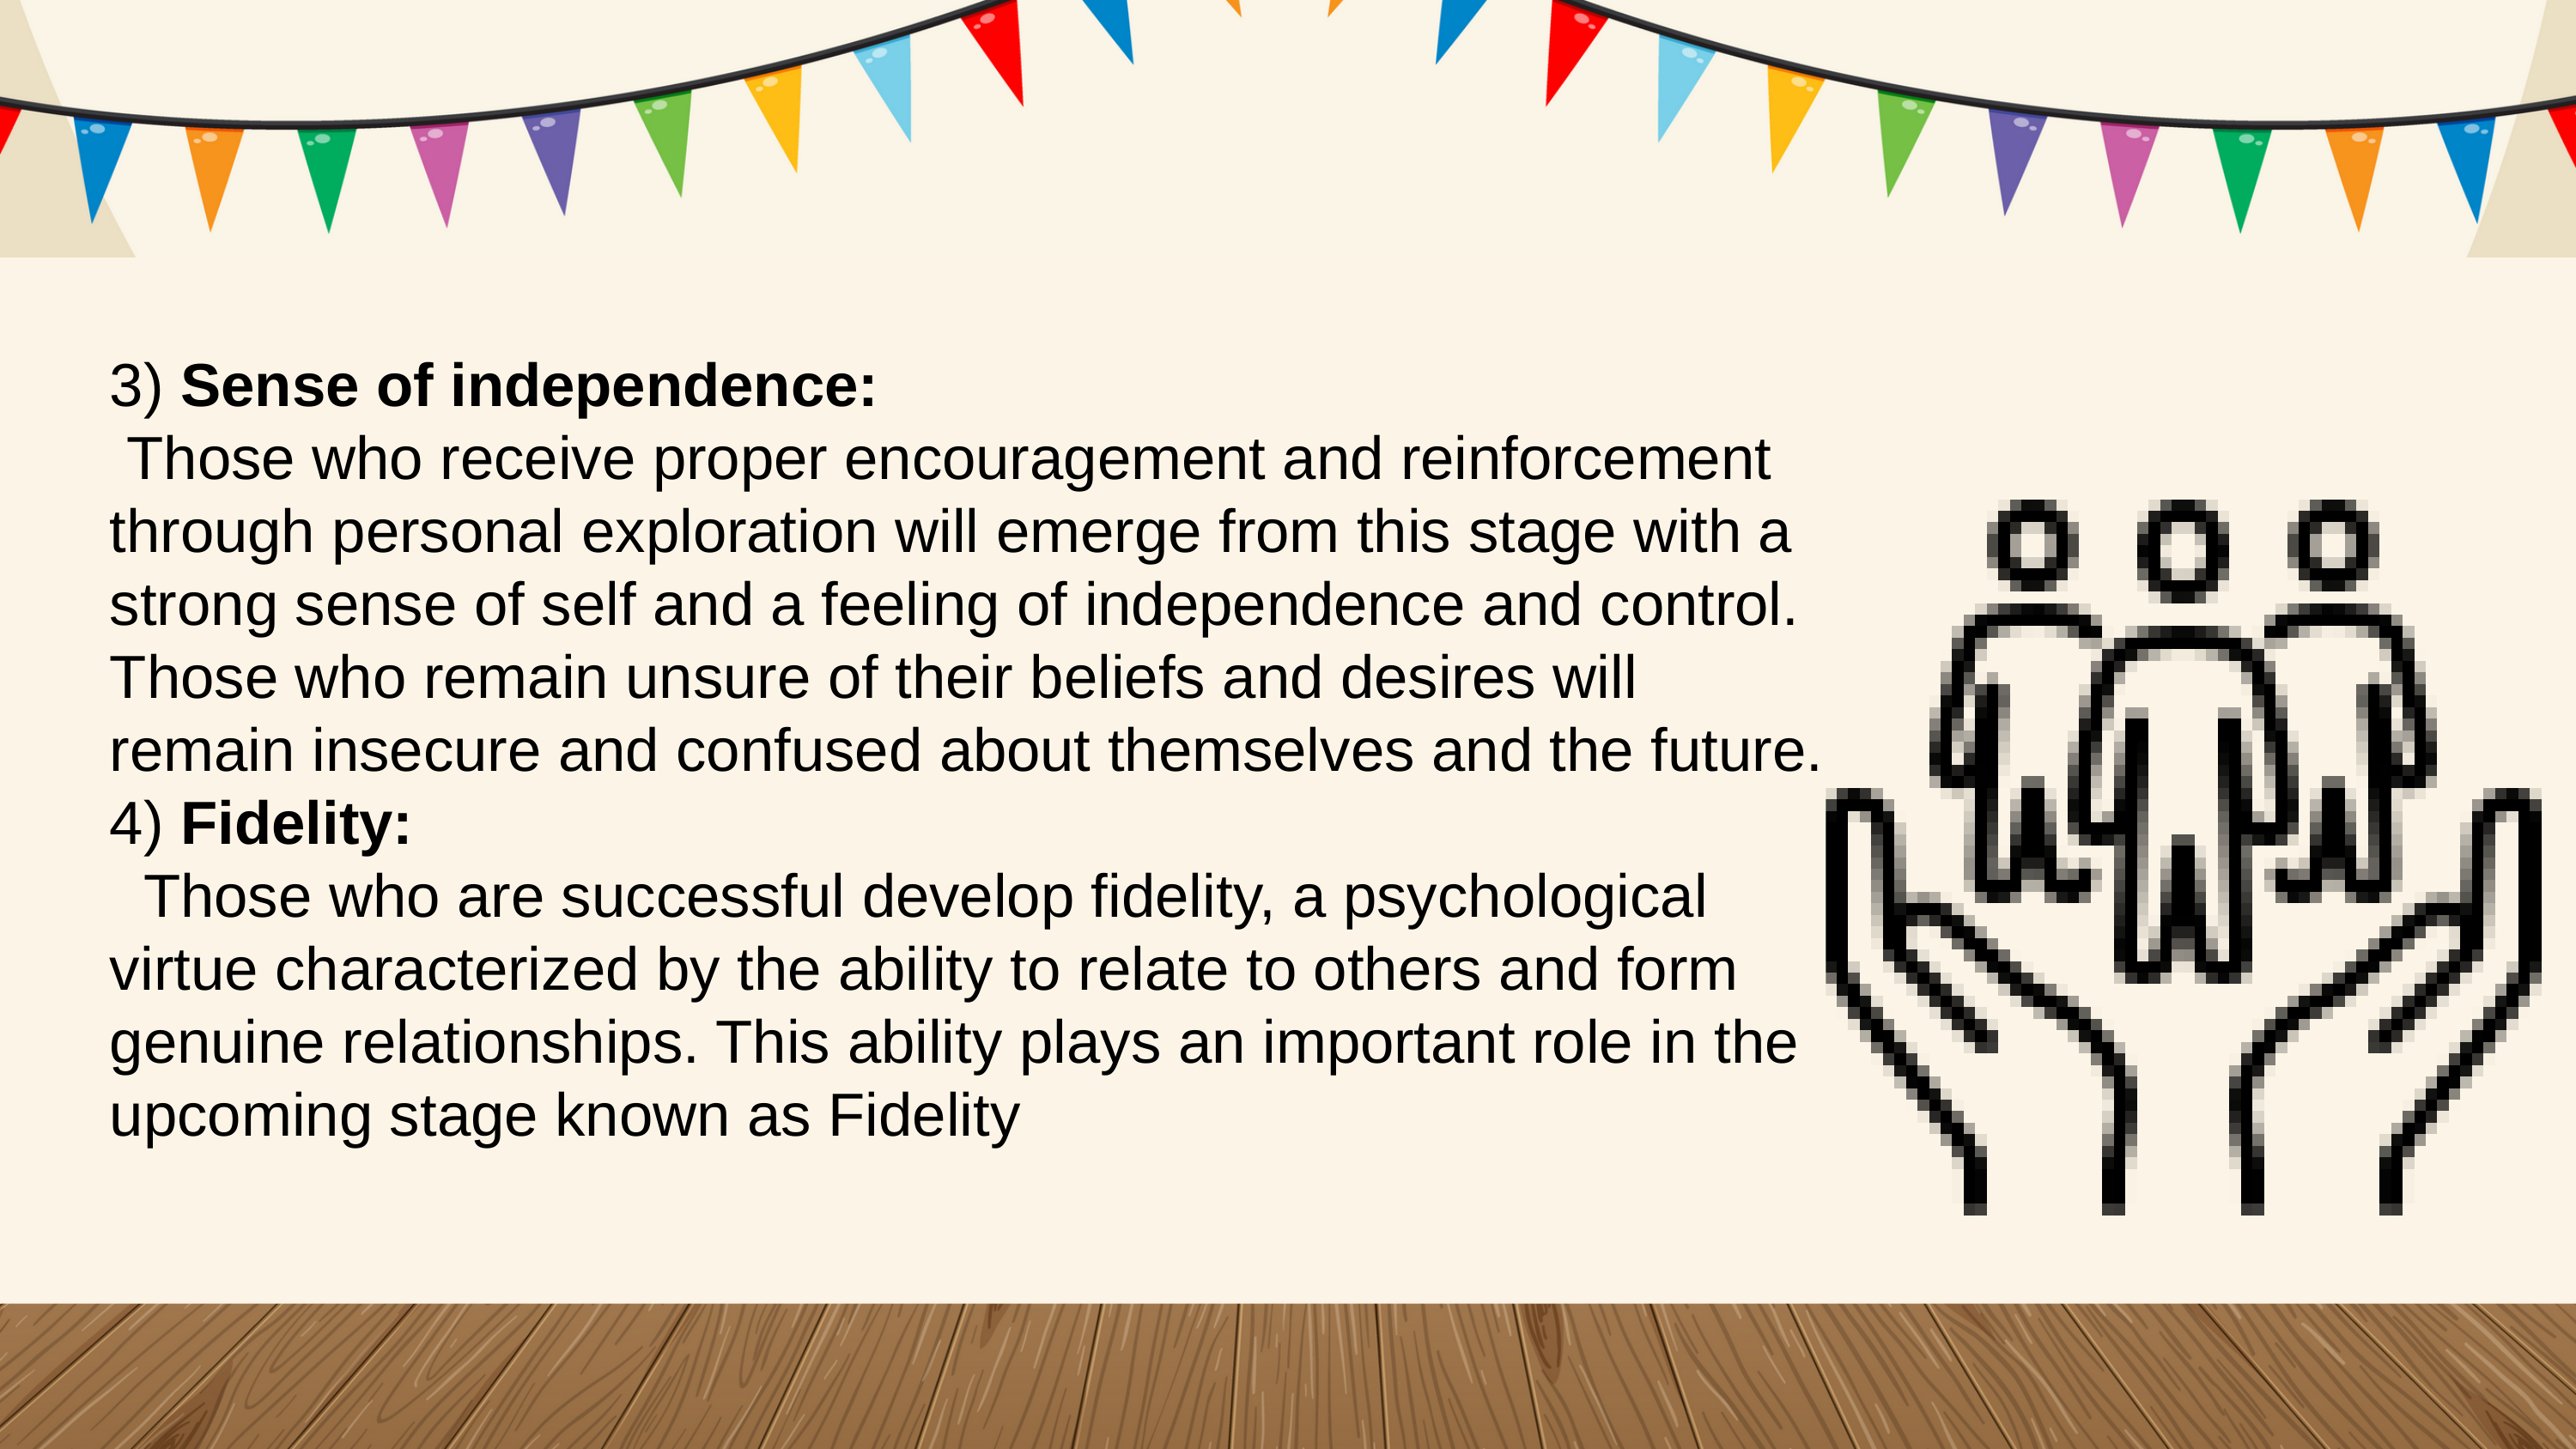

3) Sense of independence:
 Those who receive proper encouragement and reinforcement through personal exploration will emerge from this stage with a strong sense of self and a feeling of independence and control. Those who remain unsure of their beliefs and desires will remain insecure and confused about themselves and the future.
4) Fidelity:
  Those who are successful develop fidelity, a psychological virtue characterized by the ability to relate to others and form genuine relationships. This ability plays an important role in the upcoming stage known as Fidelity